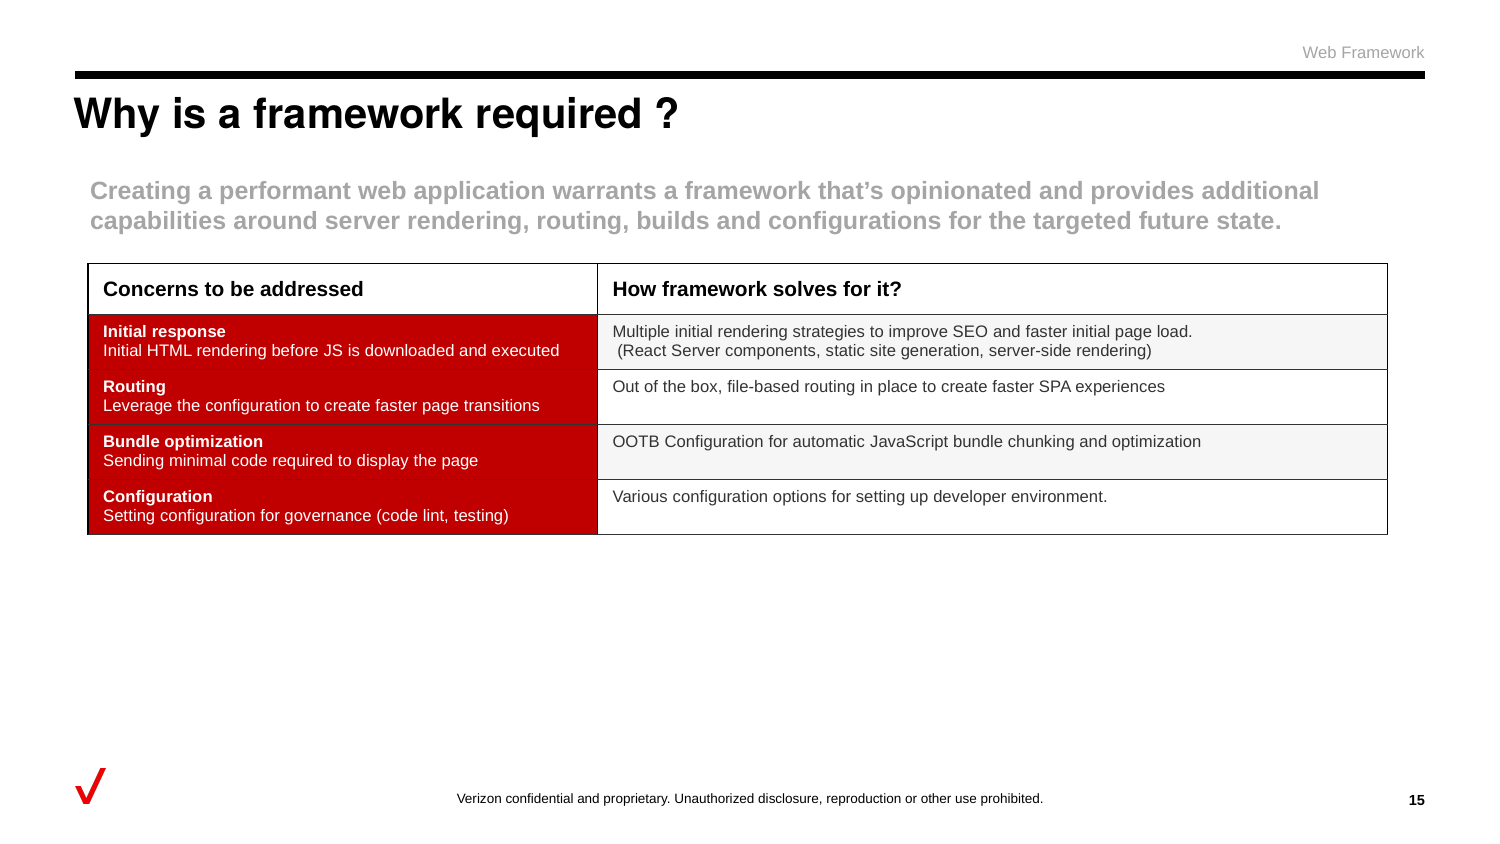

Web Framework
# Why is a framework required ?
Creating a performant web application warrants a framework that’s opinionated and provides additional capabilities around server rendering, routing, builds and configurations for the targeted future state.
| Concerns to be addressed | How framework solves for it? |
| --- | --- |
| Initial response Initial HTML rendering before JS is downloaded and executed | Multiple initial rendering strategies to improve SEO and faster initial page load. (React Server components, static site generation, server-side rendering) |
| Routing Leverage the configuration to create faster page transitions | Out of the box, file-based routing in place to create faster SPA experiences |
| Bundle optimization Sending minimal code required to display the page | OOTB Configuration for automatic JavaScript bundle chunking and optimization |
| Configuration Setting configuration for governance (code lint, testing) | Various configuration options for setting up developer environment. |
15